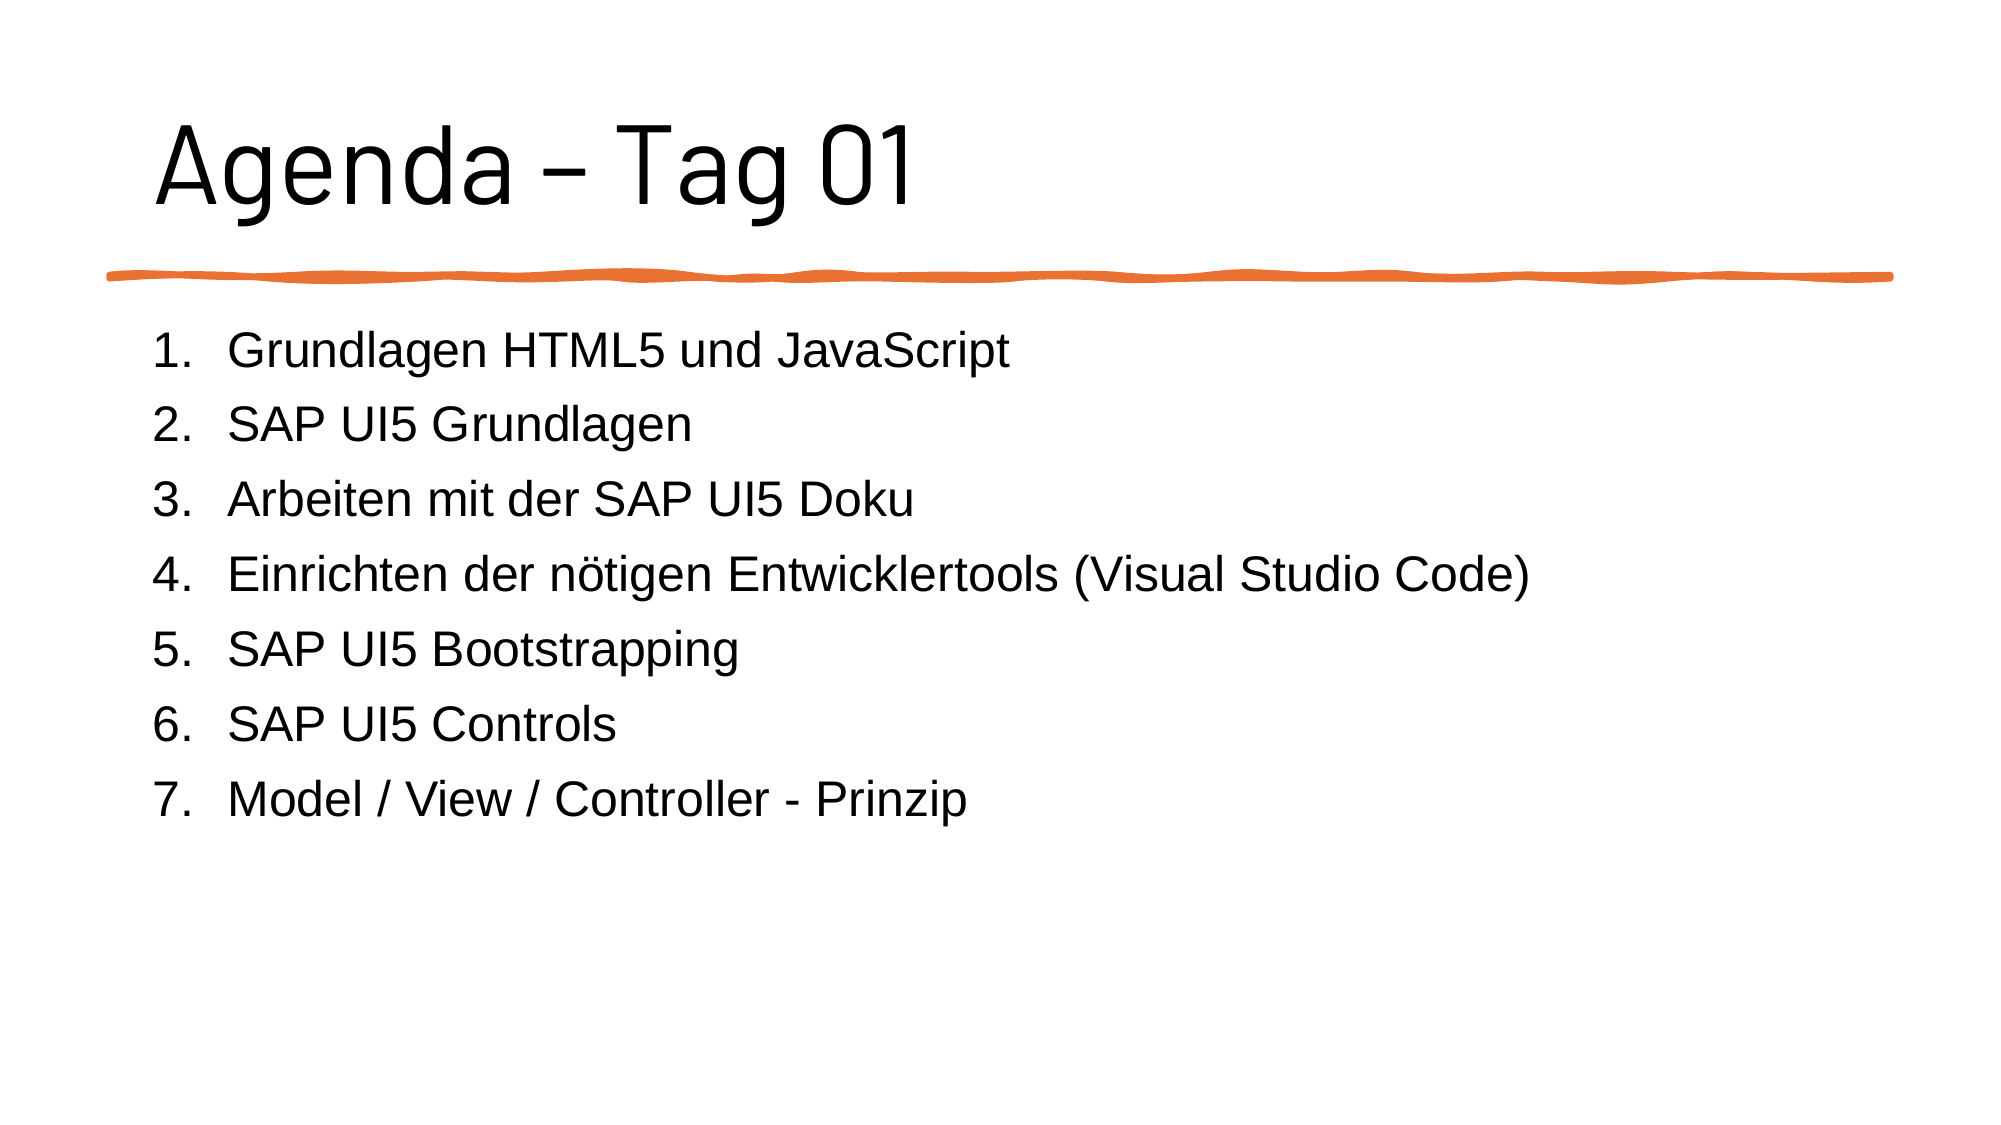

# Agenda – Tag 01

Grundlagen HTML5 und JavaScript
SAP UI5 Grundlagen
Arbeiten mit der SAP UI5 Doku
Einrichten der nötigen Entwicklertools (Visual Studio Code)
SAP UI5 Bootstrapping
SAP UI5 Controls
Model / View / Controller - Prinzip